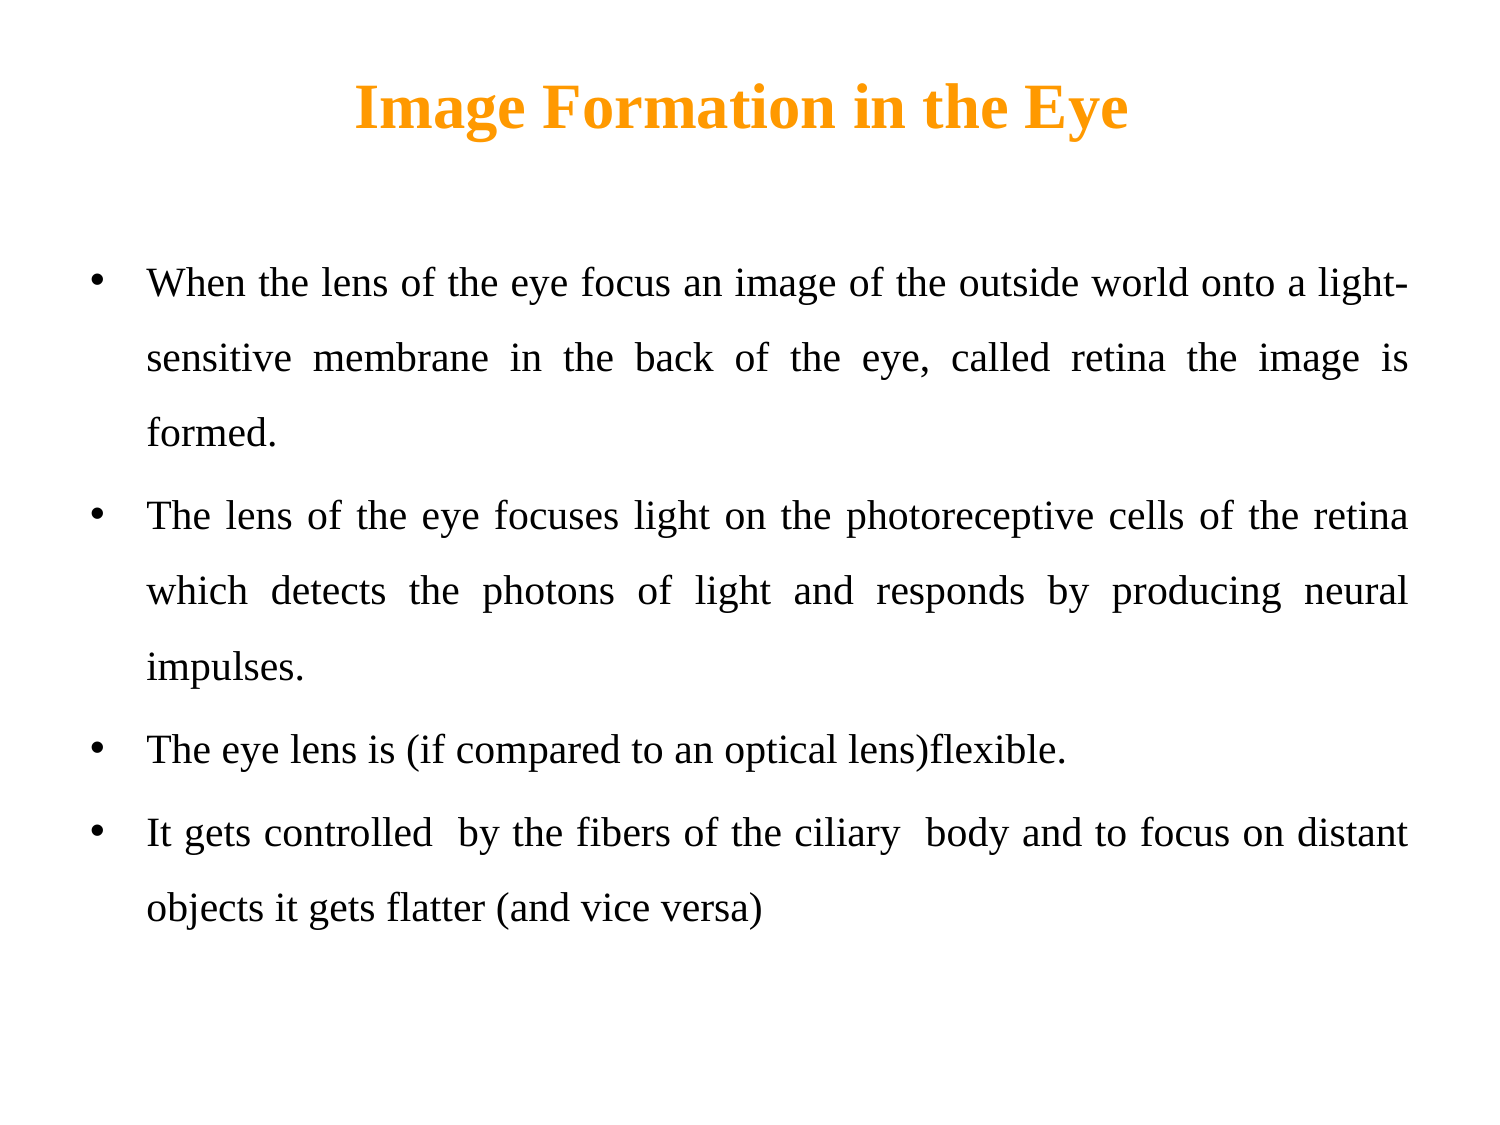

# Image Formation in the Eye
When the lens of the eye focus an image of the outside world onto a light-sensitive membrane in the back of the eye, called retina the image is formed.
The lens of the eye focuses light on the photoreceptive cells of the retina which detects the photons of light and responds by producing neural impulses.
The eye lens is (if compared to an optical lens)flexible.
It gets controlled  by the fibers of the ciliary  body and to focus on distant objects it gets flatter (and vice versa)